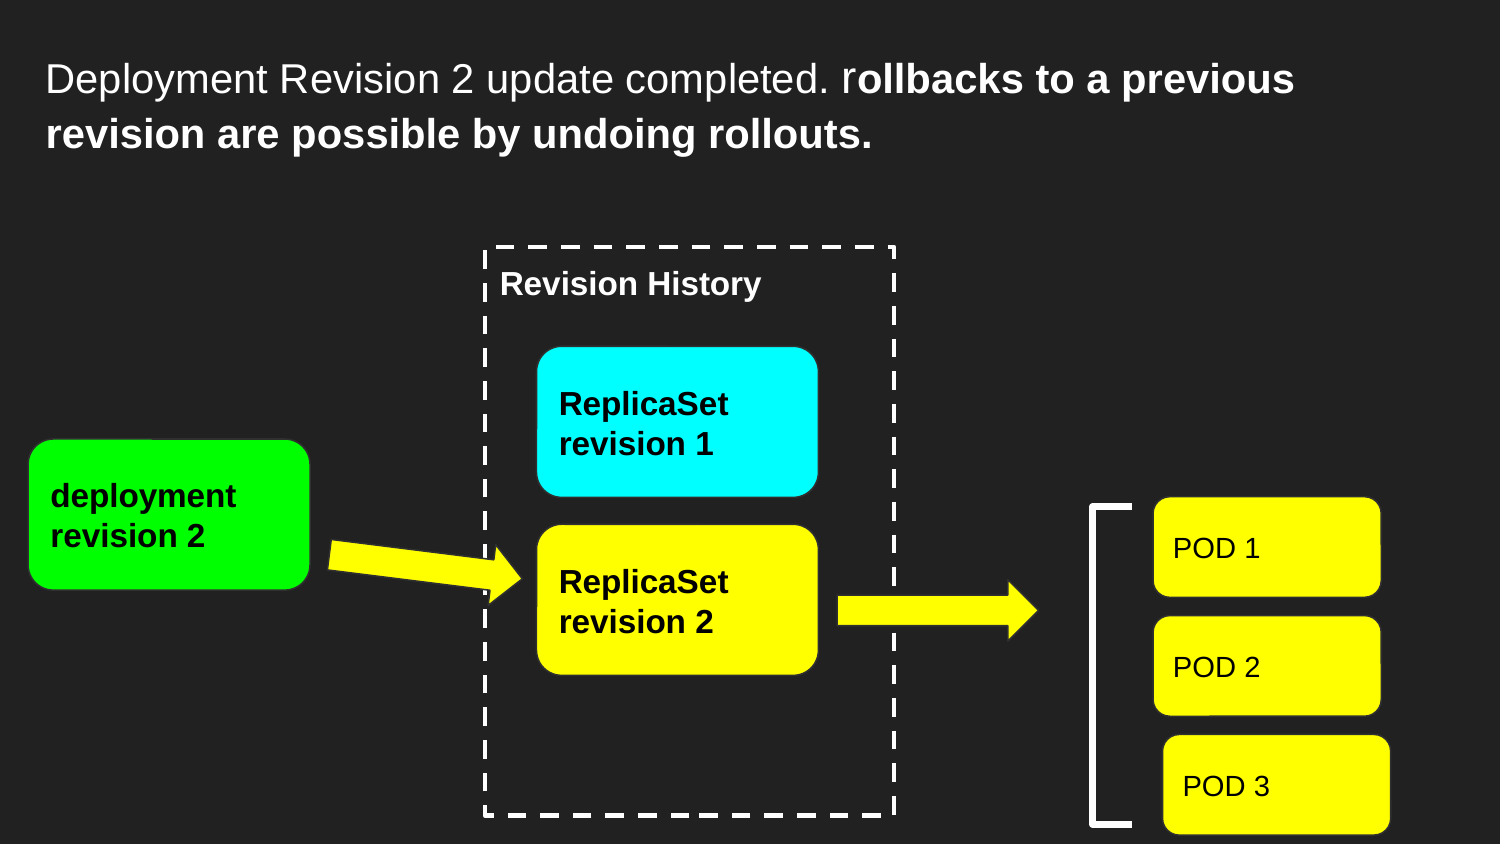

Deployment Revision 2 update completed. rollbacks to a previous revision are possible by undoing rollouts.

Revision History
ReplicaSet
revision 1
deployment revision 2
POD 1

ReplicaSet
revision 2

POD 2
POD 3